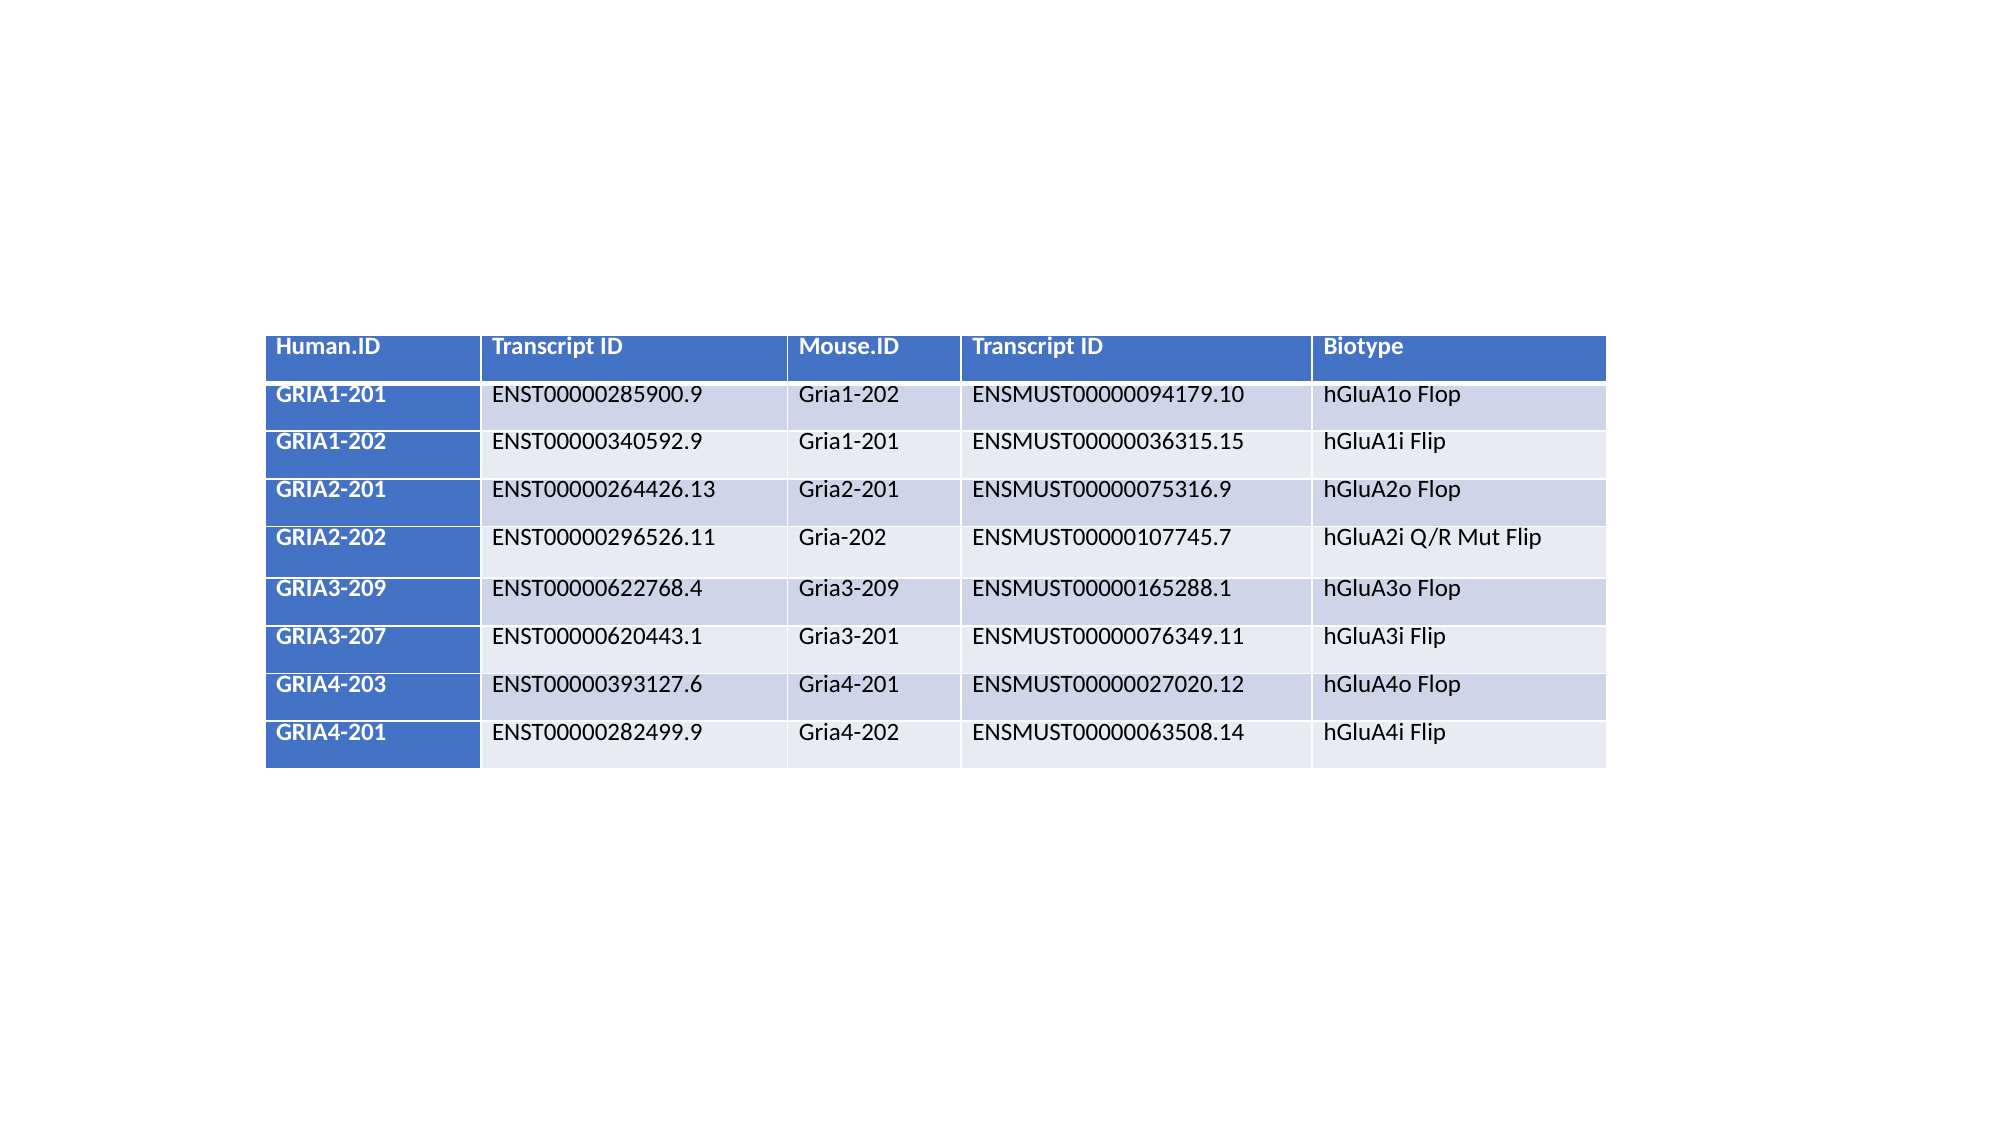

#
| Human.ID | Transcript ID | Mouse.ID | Transcript ID | Biotype |
| --- | --- | --- | --- | --- |
| GRIA1-201 | ENST00000285900.9 | Gria1-202 | ENSMUST00000094179.10 | hGluA1o Flop |
| GRIA1-202 | ENST00000340592.9 | Gria1-201 | ENSMUST00000036315.15 | hGluA1i Flip |
| GRIA2-201 | ENST00000264426.13 | Gria2-201 | ENSMUST00000075316.9 | hGluA2o Flop |
| GRIA2-202 | ENST00000296526.11 | Gria-202 | ENSMUST00000107745.7 | hGluA2i Q/R Mut Flip |
| GRIA3-209 | ENST00000622768.4 | Gria3-209 | ENSMUST00000165288.1 | hGluA3o Flop |
| GRIA3-207 | ENST00000620443.1 | Gria3-201 | ENSMUST00000076349.11 | hGluA3i Flip |
| GRIA4-203 | ENST00000393127.6 | Gria4-201 | ENSMUST00000027020.12 | hGluA4o Flop |
| GRIA4-201 | ENST00000282499.9 | Gria4-202 | ENSMUST00000063508.14 | hGluA4i Flip |